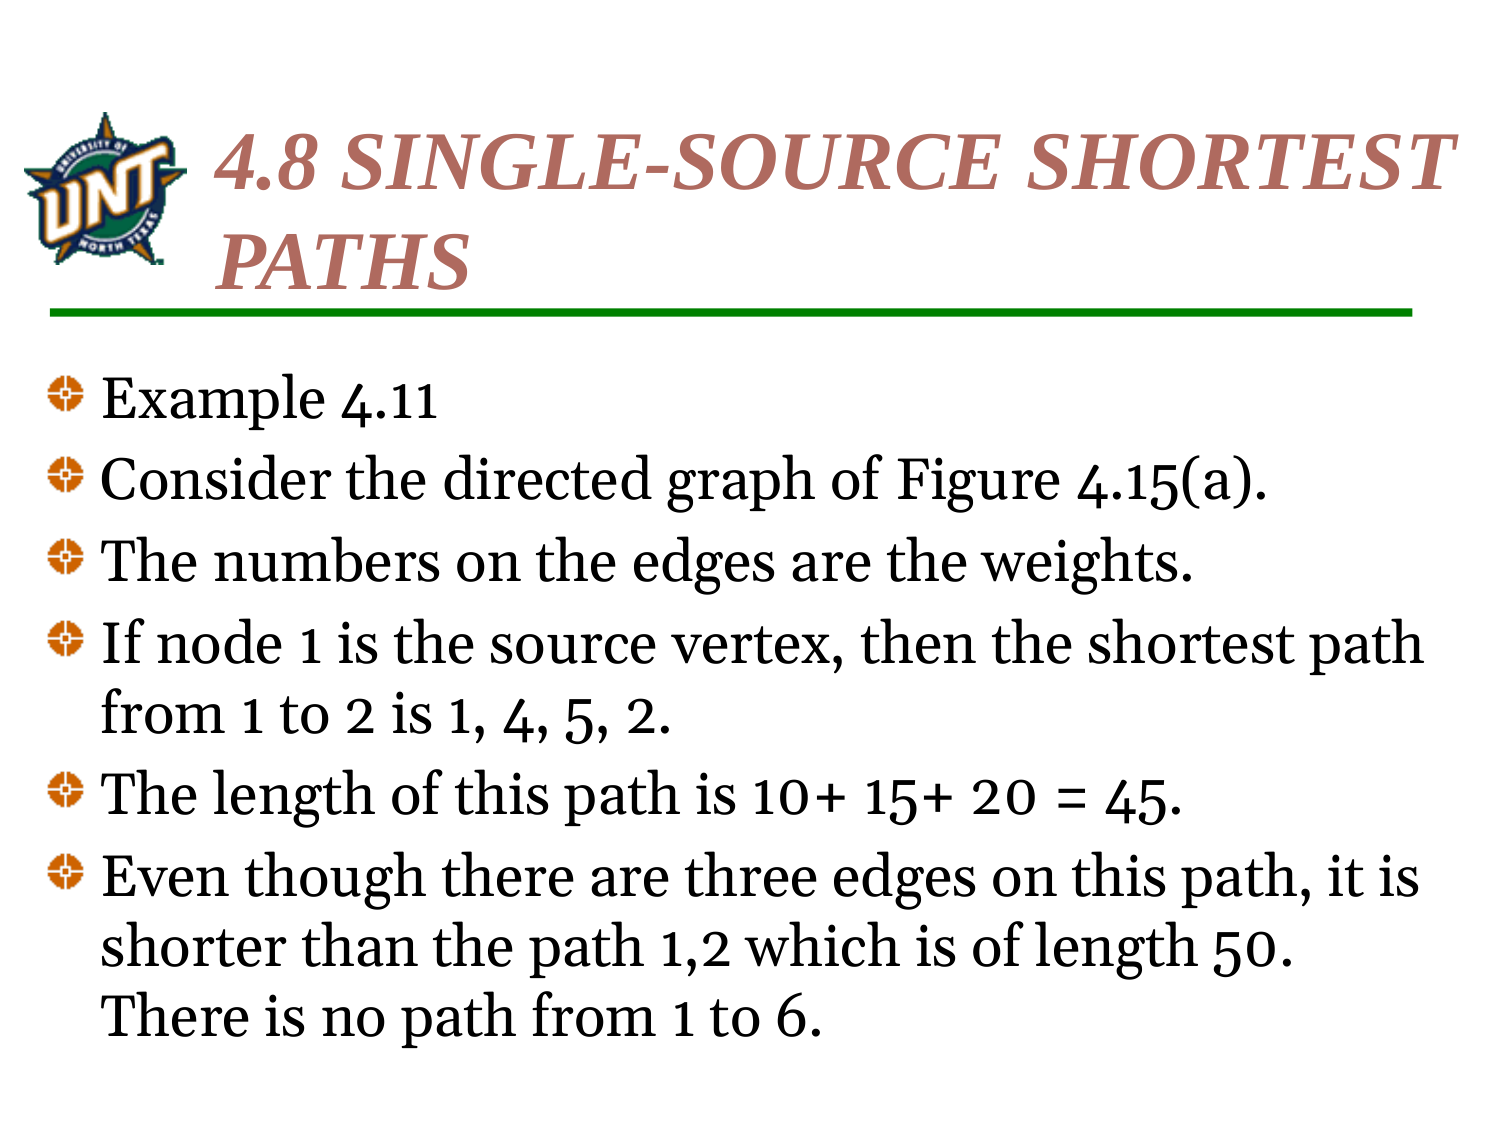

# 4.8 SINGLE-SOURCE SHORTEST PATHS
Example 4.11
Consider the directed graph of Figure 4.15(a).
The numbers on the edges are the weights.
If node 1 is the source vertex, then the shortest path from 1 to 2 is 1, 4, 5, 2.
The length of this path is 10+ 15+ 20 = 45.
Even though there are three edges on this path, it is shorter than the path 1,2 which is of length 50. There is no path from 1 to 6.